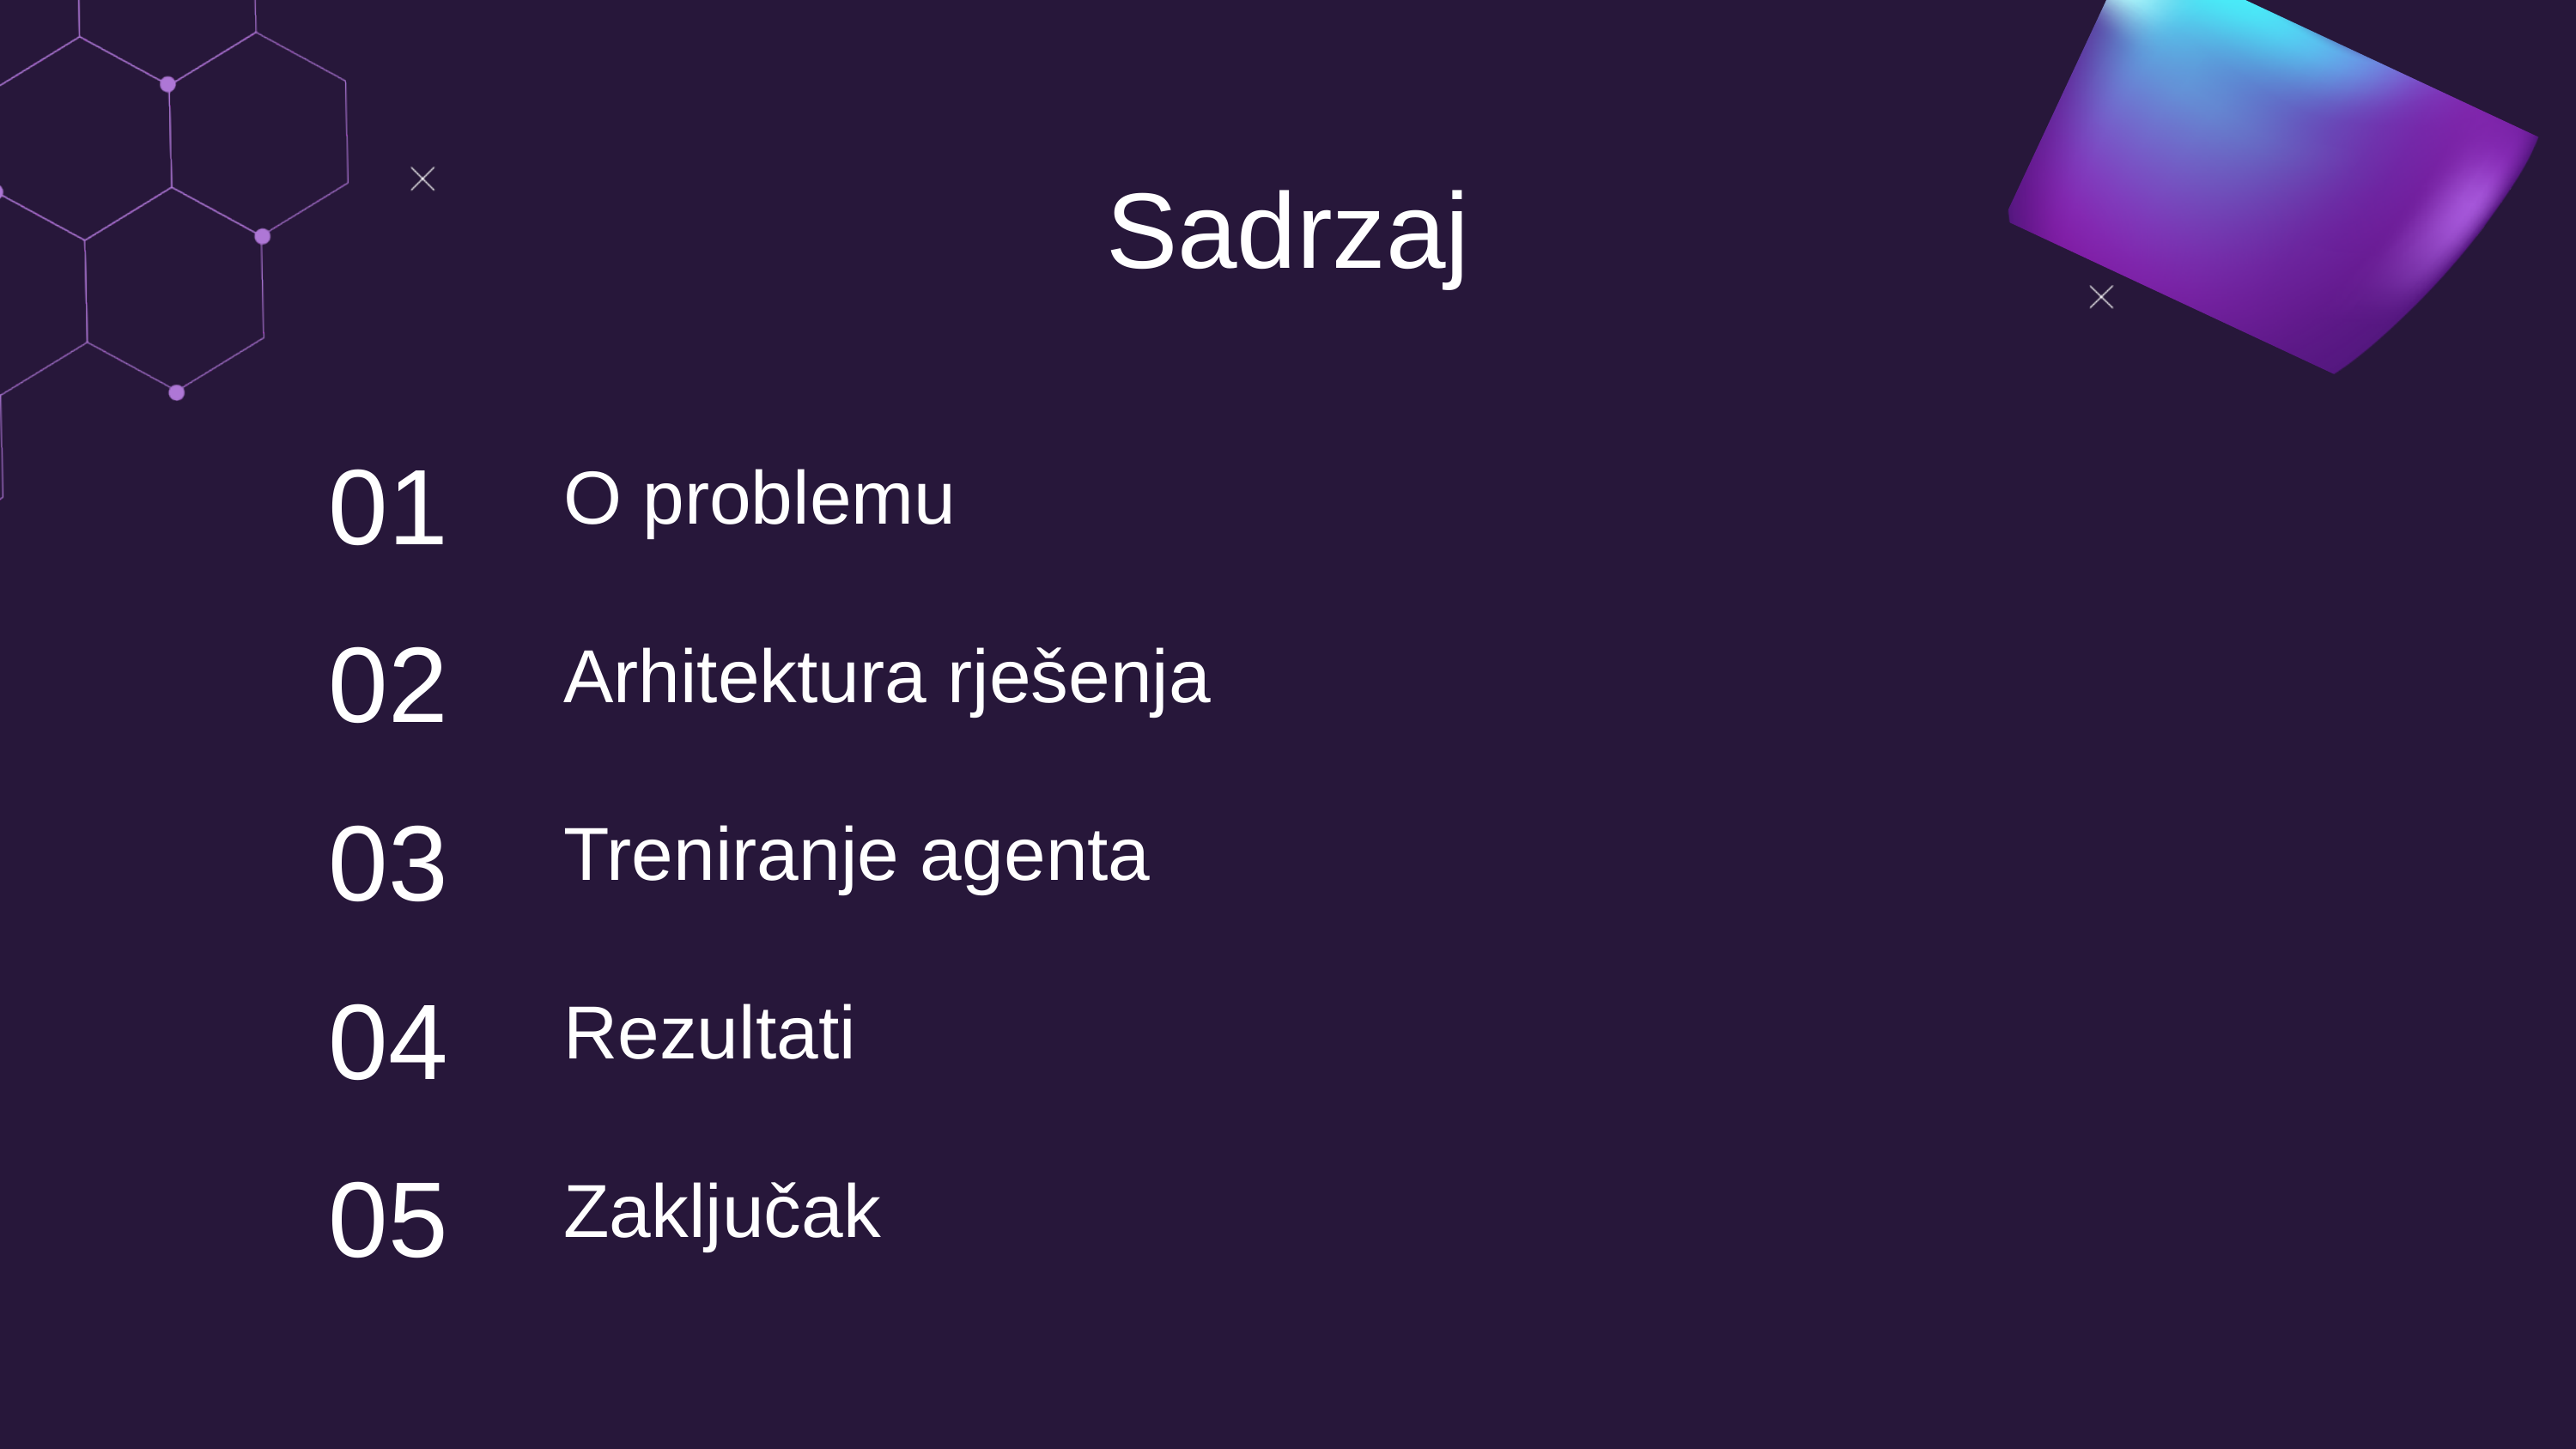

Sadrzaj

01
O problemu
02
Arhitektura rješenja
03
Treniranje agenta
04
Rezultati
05
Zaključak